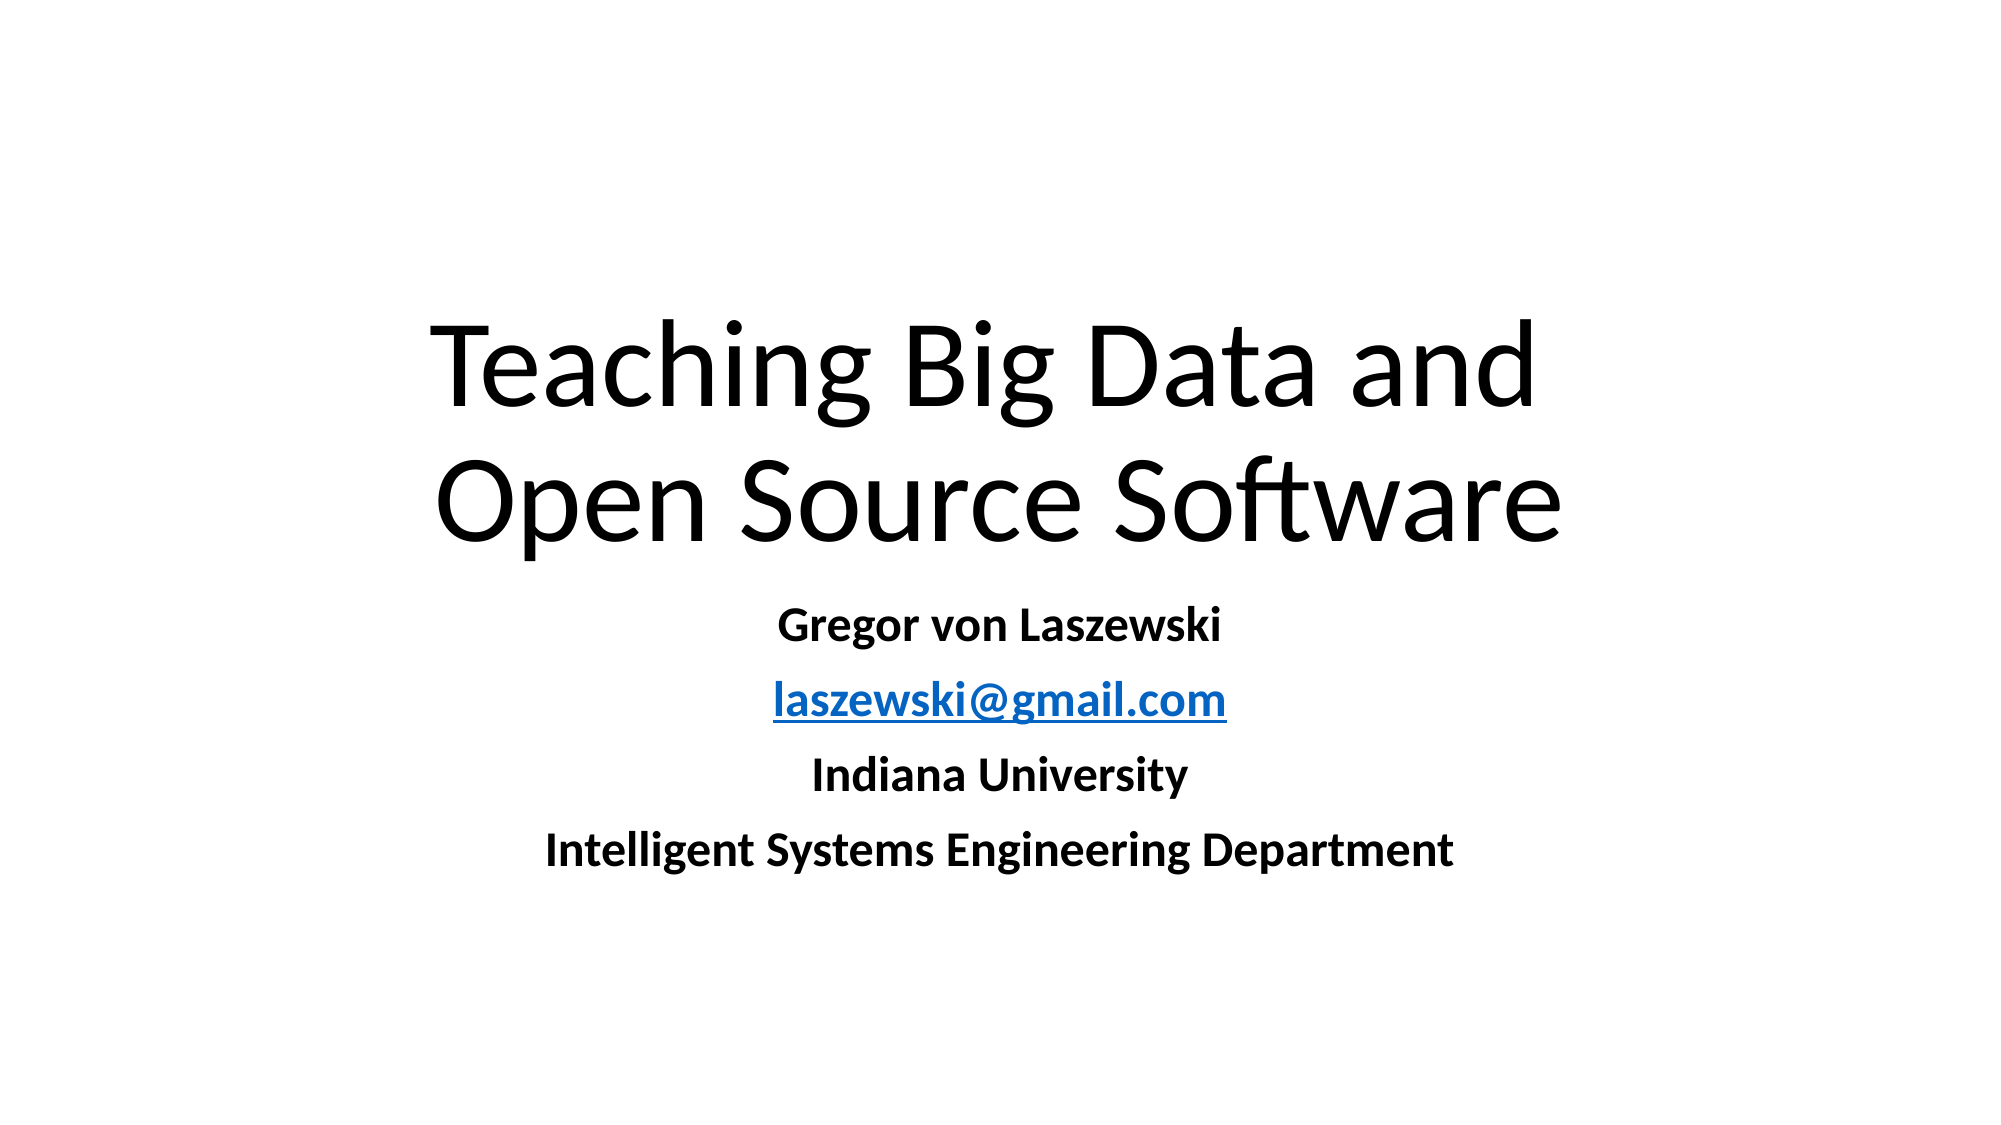

# Teaching Big Data and Open Source Software
Gregor von Laszewski
laszewski@gmail.com
Indiana University
Intelligent Systems Engineering Department